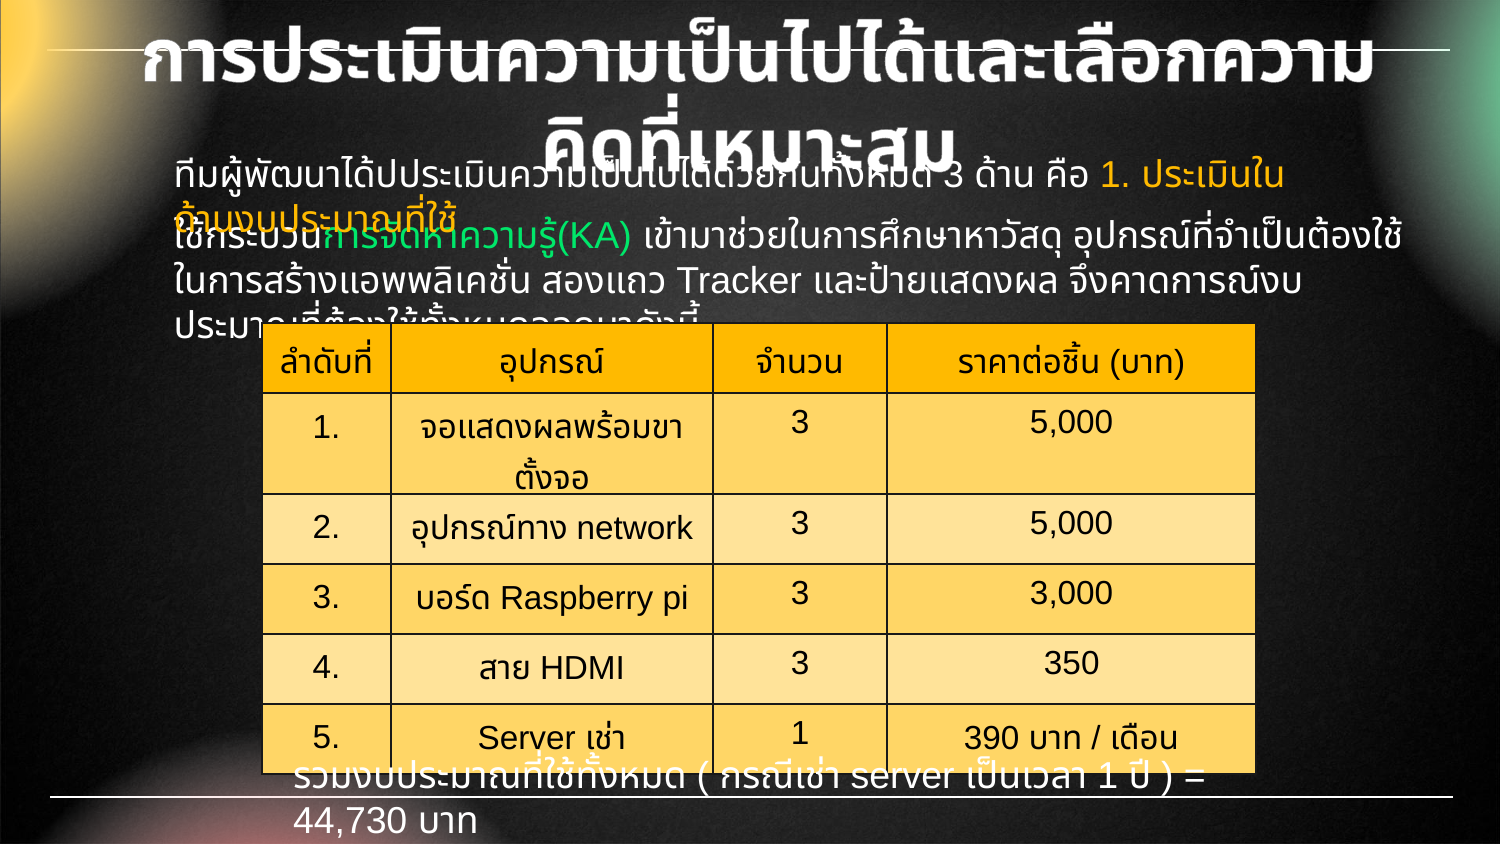

การประเมินความเป็นไปได้และเลือกความคิดที่เหมาะสม
ทีมผู้พัฒนาได้ปประเมินความเป็นไปได้ด้วยกันทั้งหมด 3 ด้าน คือ 1. ประเมินในด้านงบประมาณที่ใช้
ใช้กระบวนการจัดหาความรู้(KA) เข้ามาช่วยในการศึกษาหาวัสดุ อุปกรณ์ที่จำเป็นต้องใช้ในการสร้างแอพพลิเคชั่น สองแถว Tracker และป้ายแสดงผล จึงคาดการณ์งบประมาณที่ต้องใช้ทั้งหมดออกมาดังนี้
| ลำดับที่ | อุปกรณ์ | จำนวน | ราคาต่อชิ้น (บาท) |
| --- | --- | --- | --- |
| 1. | จอแสดงผลพร้อมขาตั้งจอ | 3 | 5,000 |
| 2. | อุปกรณ์ทาง network | 3 | 5,000 |
| 3. | บอร์ด Raspberry pi | 3 | 3,000 |
| 4. | สาย HDMI | 3 | 350 |
| 5. | Server เช่า | 1 | 390 บาท / เดือน |
รวมงบประมาณที่ใช้ทั้งหมด ( กรณีเช่า server เป็นเวลา 1 ปี ) = 44,730 บาท